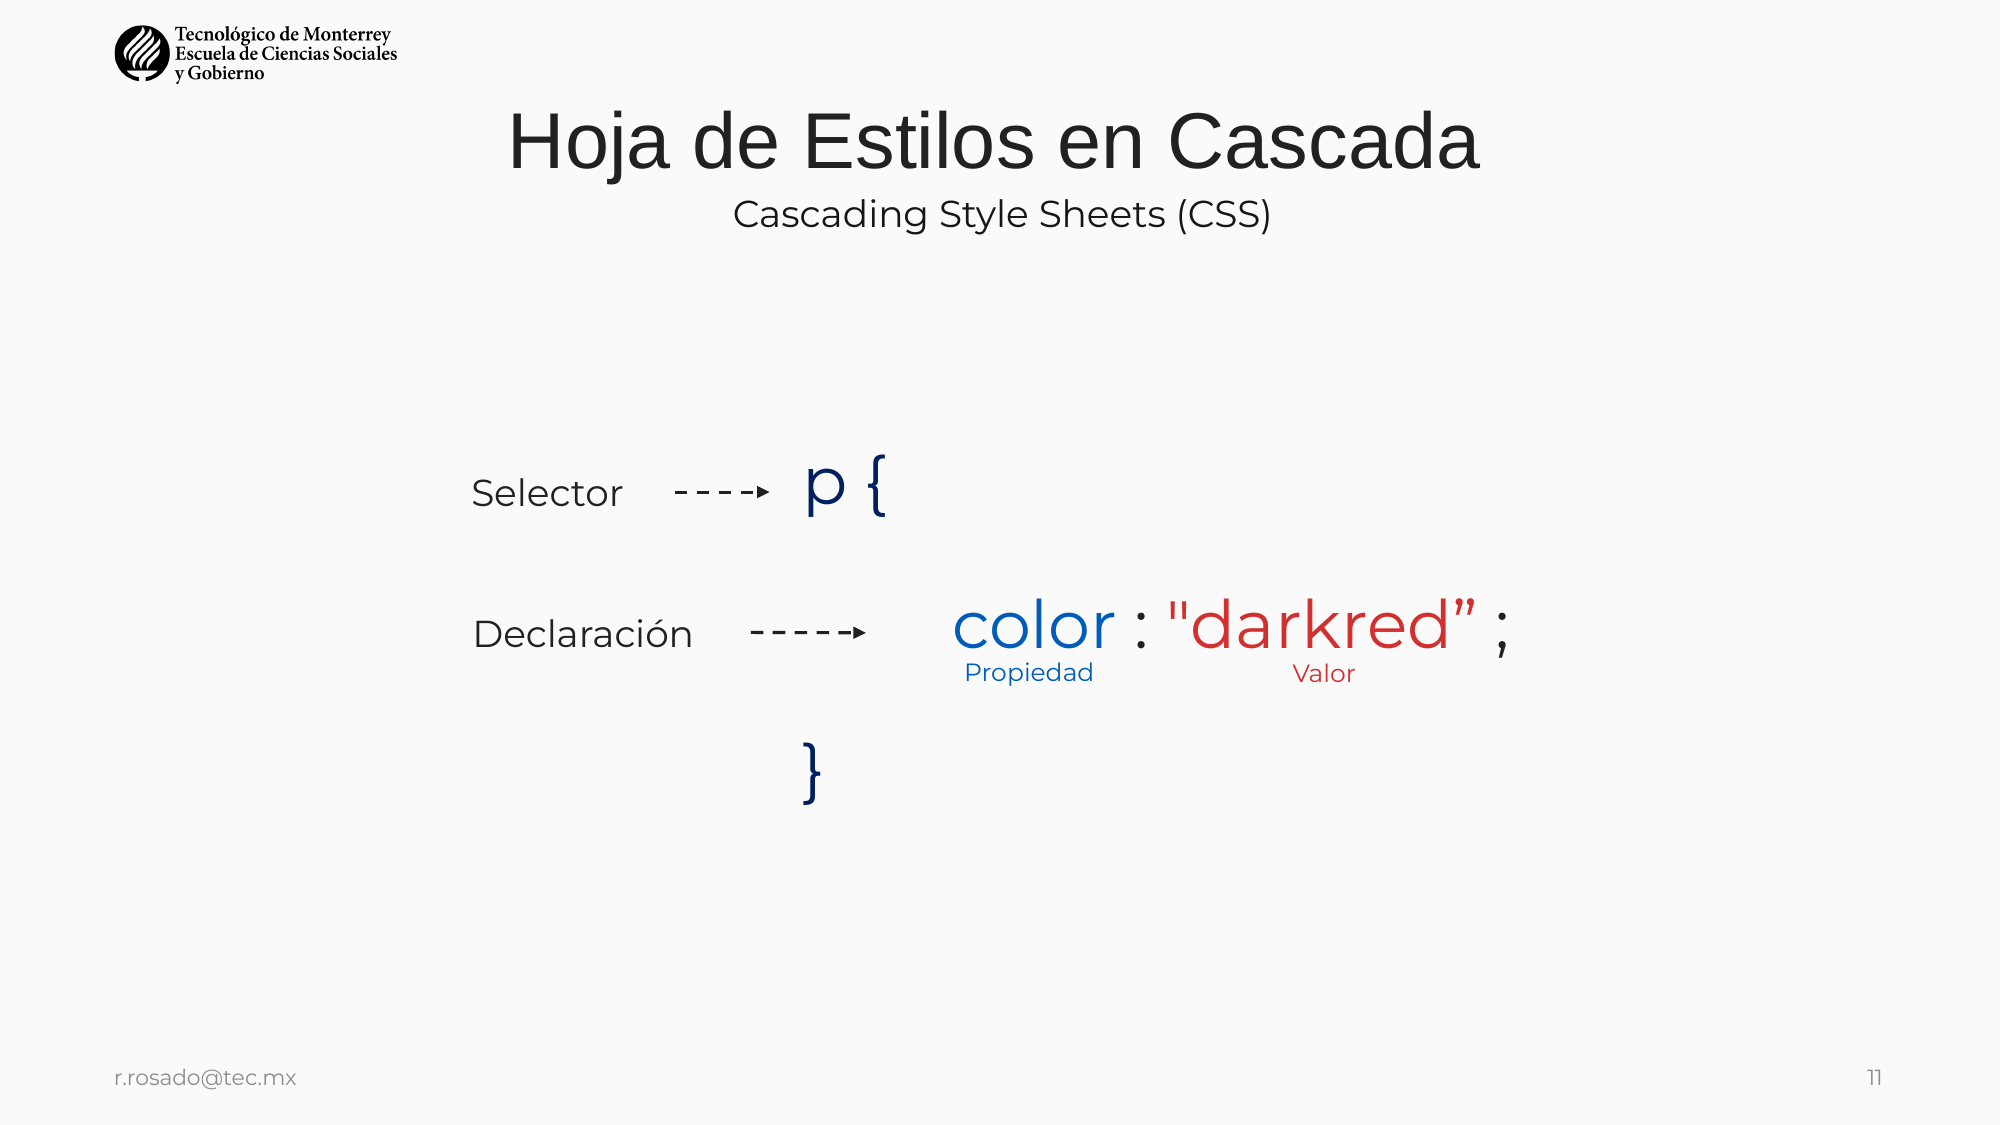

# Hoja de Estilos en Cascada
Cascading Style Sheets (CSS)
p {

	color : "darkred” ;

}

Selector
Declaración
Propiedad
Valor
r.rosado@tec.mx
11